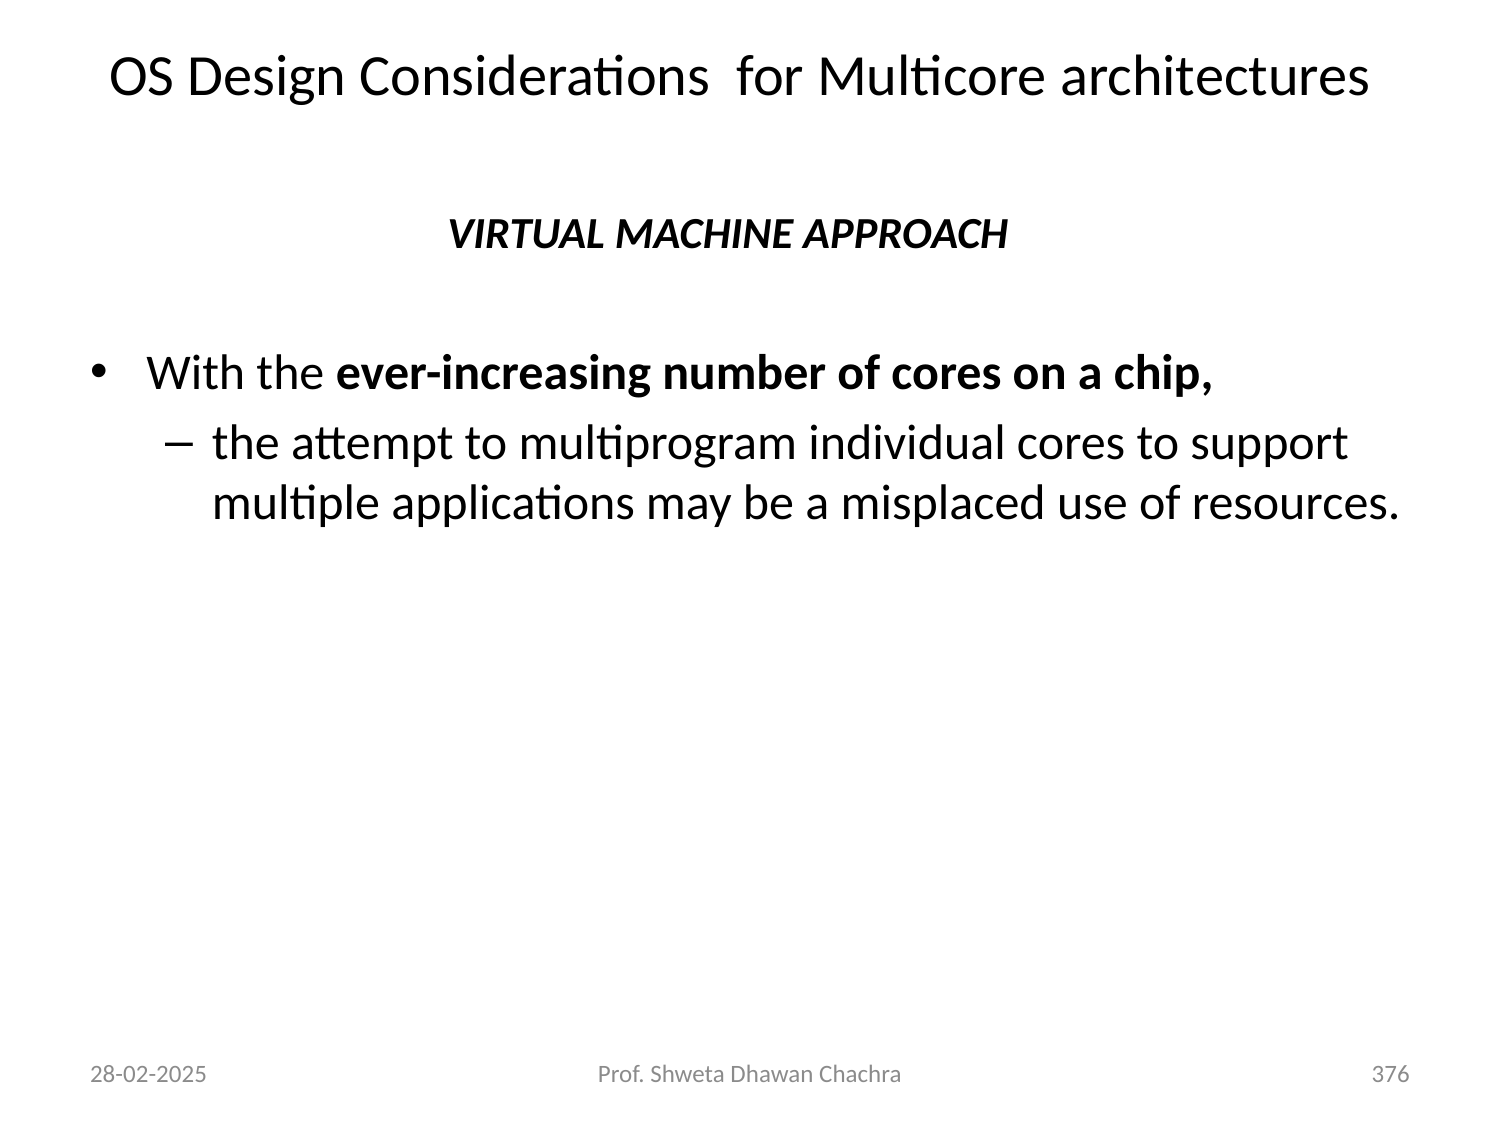

OS Design Considerations  for Multicore architectures
# VIRTUAL MACHINE APPROACH

With the ever-increasing number of cores on a chip,
the attempt to multiprogram individual cores to support multiple applications may be a misplaced use of resources.
28-02-2025
Prof. Shweta Dhawan Chachra
376